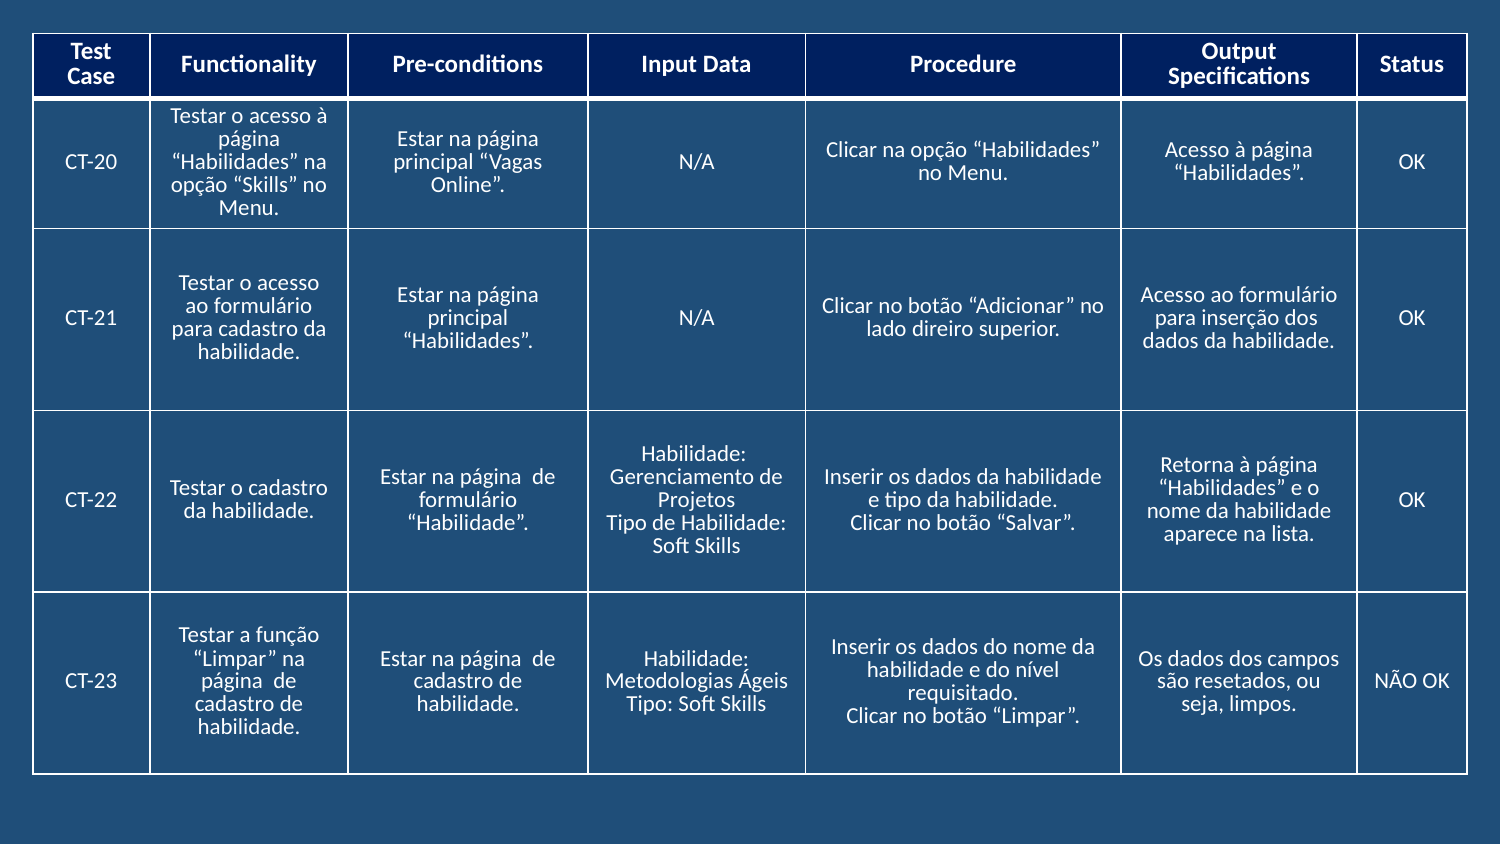

| Test Case | Functionality | Pre-conditions | Input Data | Procedure | Output Specifications | Status |
| --- | --- | --- | --- | --- | --- | --- |
| CT-20 | Testar o acesso à página “Habilidades” na opção “Skills” no Menu. | Estar na página principal “Vagas Online”. | N/A | Clicar na opção “Habilidades” no Menu. | Acesso à página “Habilidades”. | OK |
| CT-21 | Testar o acesso ao formulário para cadastro da habilidade. | Estar na página principal “Habilidades”. | N/A | Clicar no botão “Adicionar” no lado direiro superior. | Acesso ao formulário para inserção dos dados da habilidade. | OK |
| CT-22 | Testar o cadastro da habilidade. | Estar na página de formulário “Habilidade”. | Habilidade: Gerenciamento de Projetos Tipo de Habilidade: Soft Skills | Inserir os dados da habilidade e tipo da habilidade. Clicar no botão “Salvar”. | Retorna à página “Habilidades” e o nome da habilidade aparece na lista. | OK |
| CT-23 | Testar a função “Limpar” na página de cadastro de habilidade. | Estar na página de cadastro de habilidade. | Habilidade: Metodologias Ágeis Tipo: Soft Skills | Inserir os dados do nome da habilidade e do nível requisitado. Clicar no botão “Limpar”. | Os dados dos campos são resetados, ou seja, limpos. | NÃO OK |